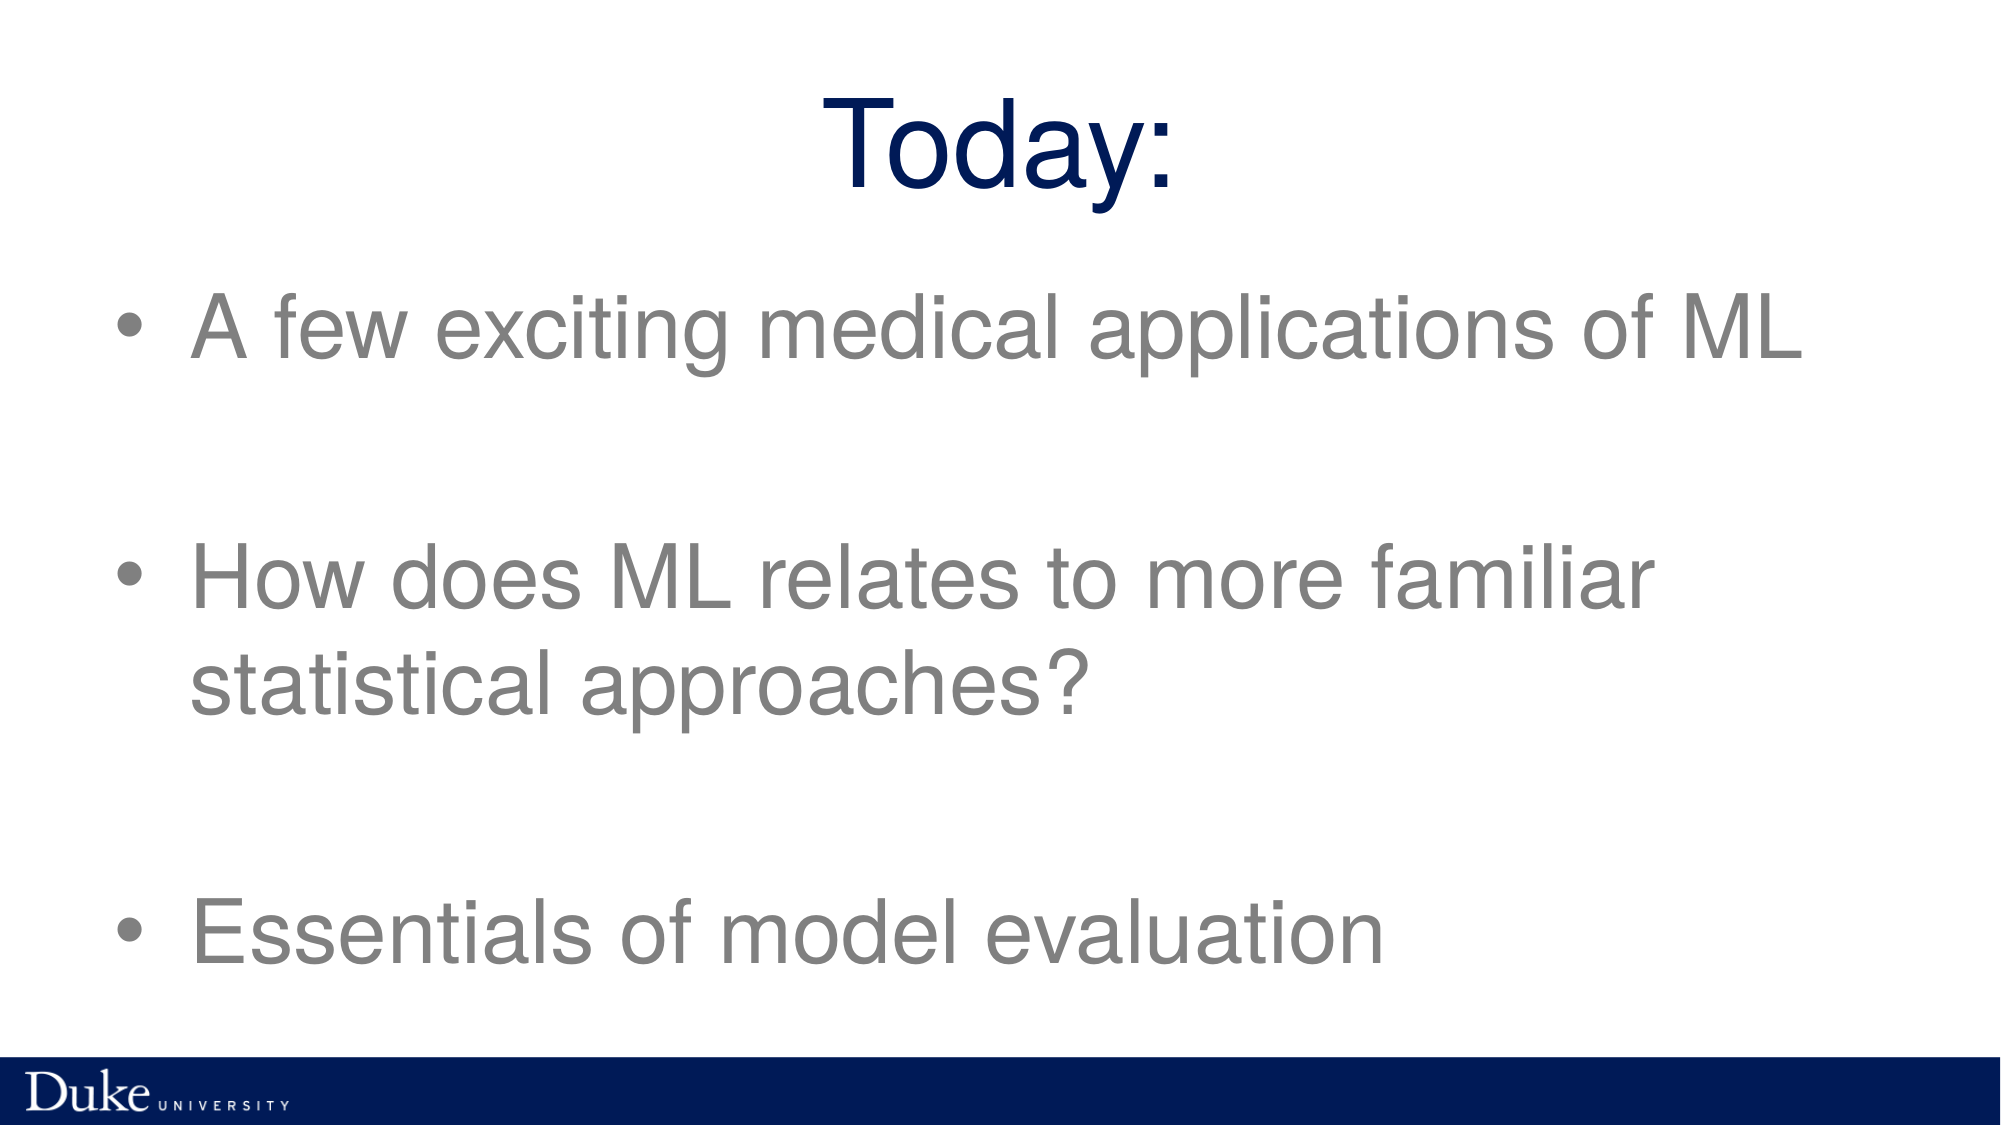

# Today:
A few exciting medical applications of ML

How does ML relates to more familiar statistical approaches?

Essentials of model evaluation